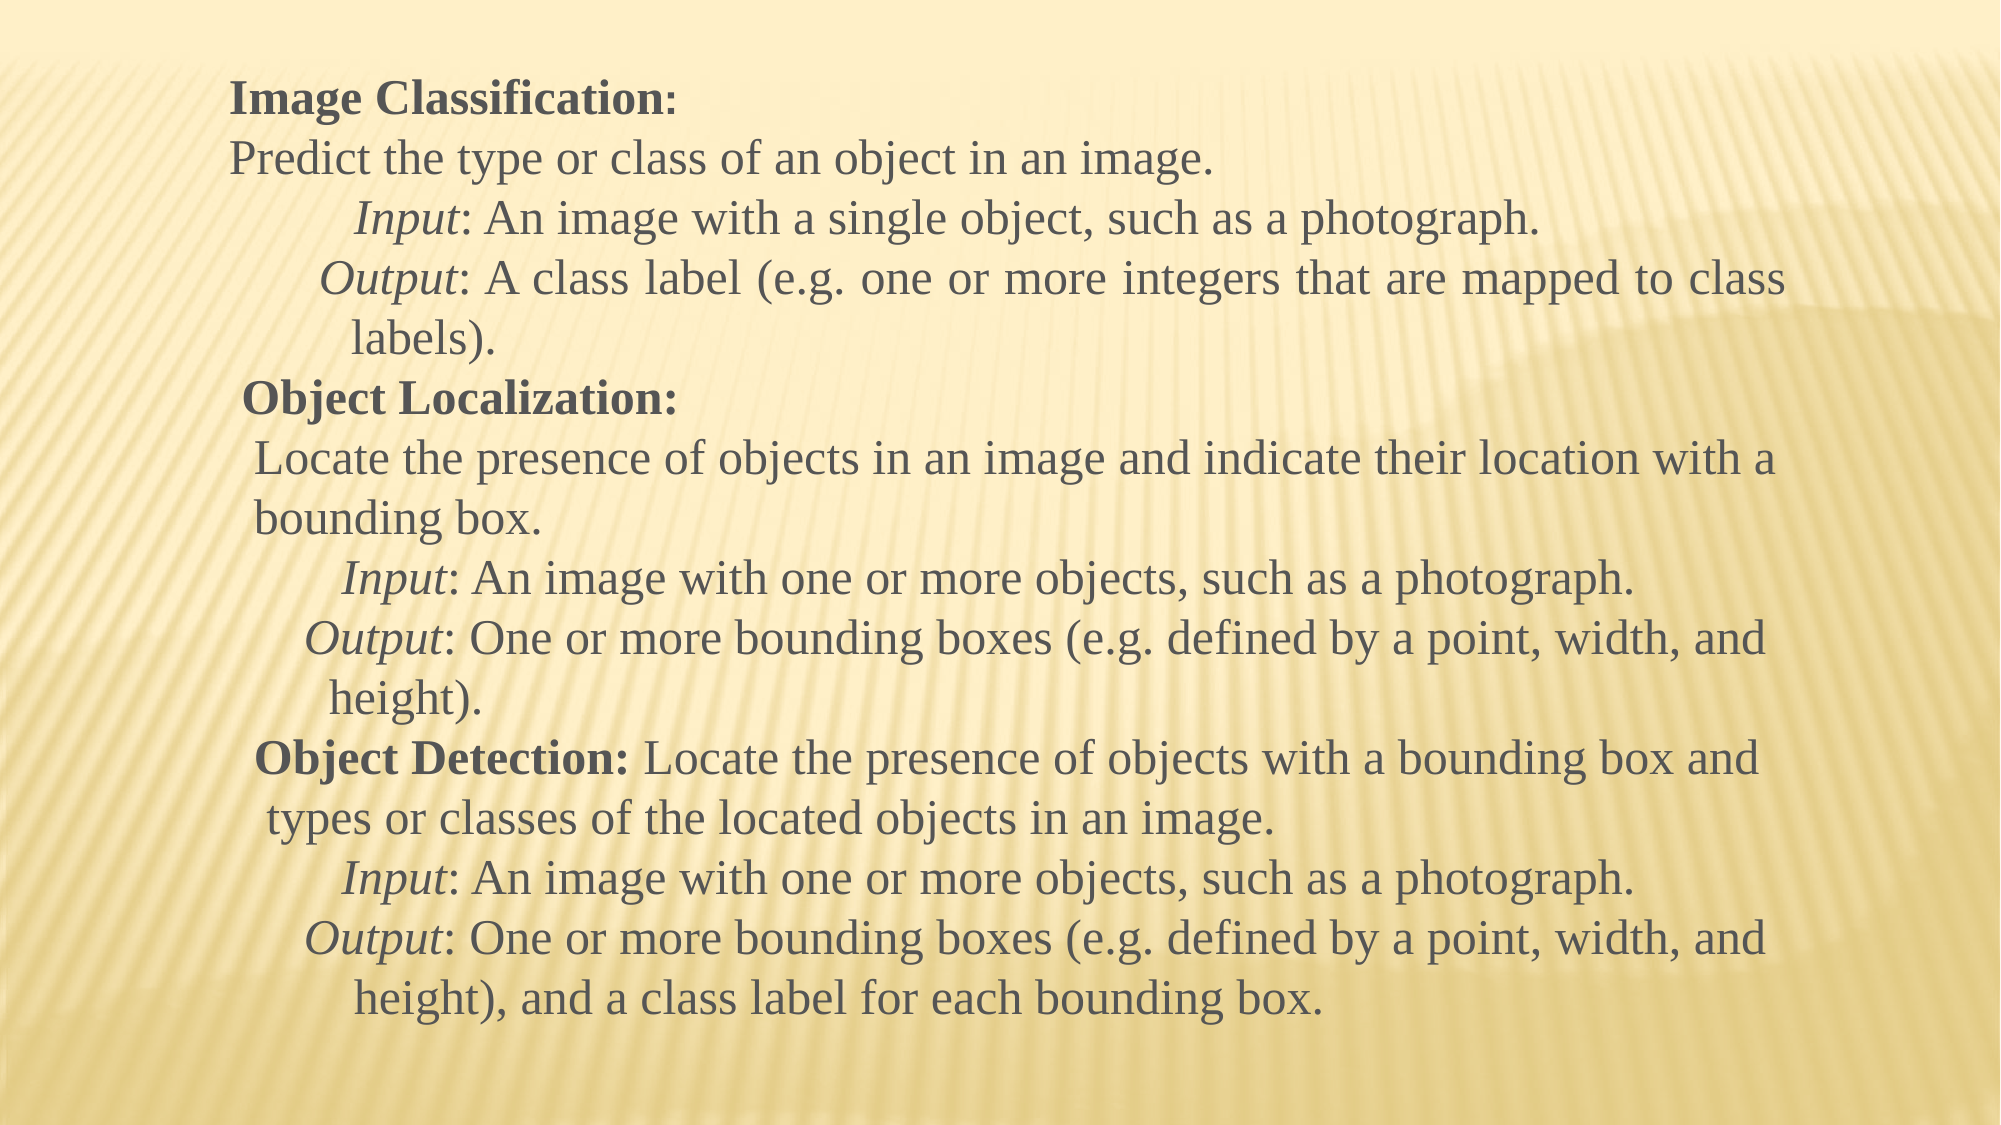

Image Classification:
Predict the type or class of an object in an image.
    Input: An image with a single object, such as a photograph.
 Output: A class label (e.g. one or more integers that are mapped to class labels).
       Object Localization:
        Locate the presence of objects in an image and indicate their location with a
        bounding box.
               Input: An image with one or more objects, such as a photograph.
            Output: One or more bounding boxes (e.g. defined by a point, width, and
              height).
        Object Detection: Locate the presence of objects with a bounding box and
         types or classes of the located objects in an image.
         Input: An image with one or more objects, such as a photograph.
      Output: One or more bounding boxes (e.g. defined by a point, width, and
          height), and a class label for each bounding box.